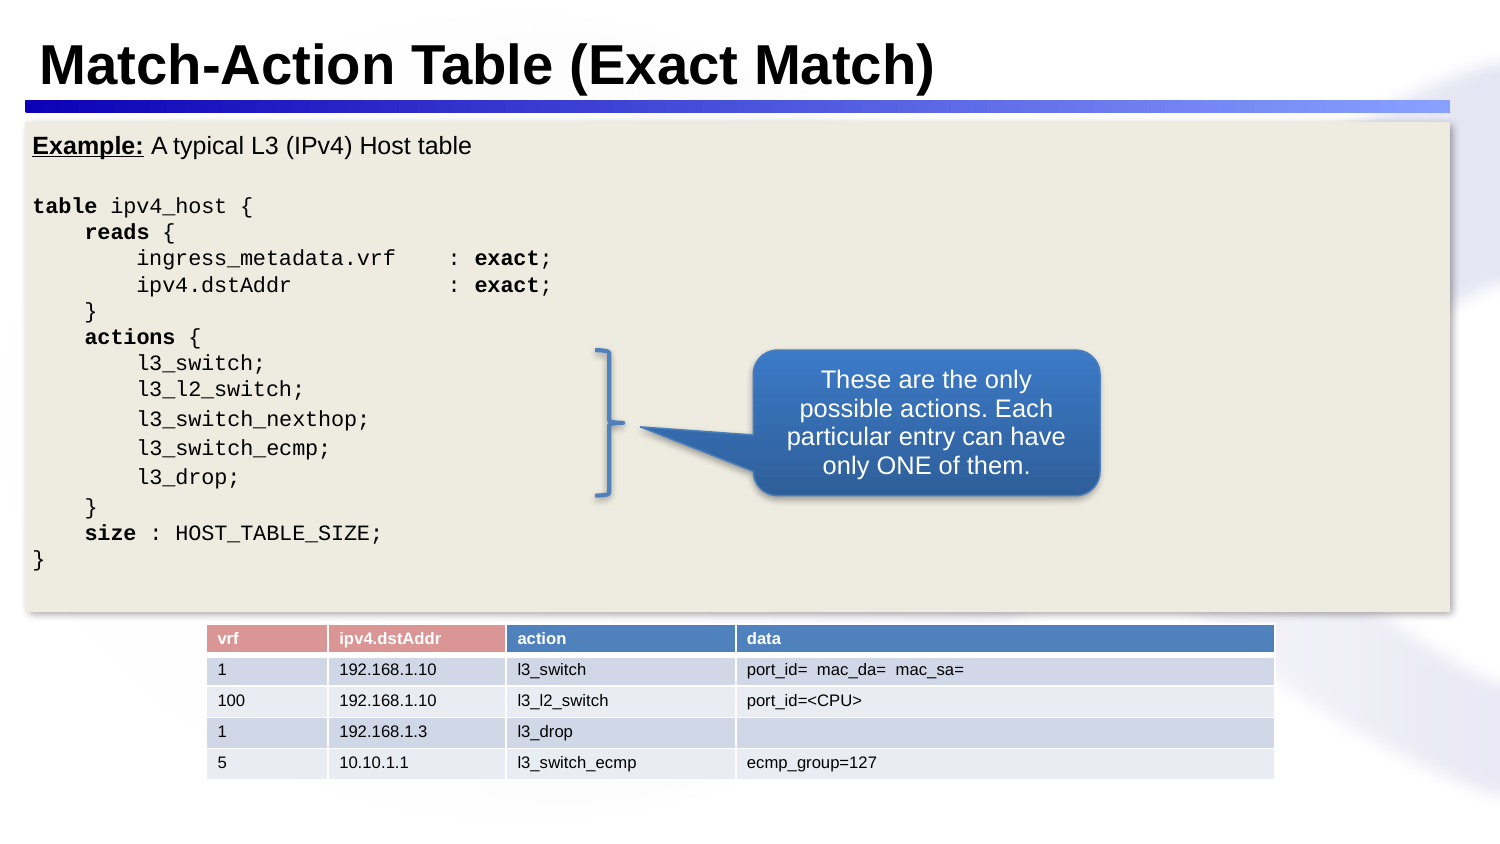

# Match-Action Table (Exact Match)
Example: A typical L3 (IPv4) Host table

table ipv4_host {
    reads {
        ingress_metadata.vrf    : exact;
        ipv4.dstAddr            : exact;
    }
    actions {
        l3_switch;
        l3_l2_switch;
        l3_switch_nexthop;
        l3_switch_ecmp;
        l3_drop;
    }
    size : HOST_TABLE_SIZE;
}

These are the only possible actions. Each particular entry can have only ONE of them.
| vrf | ipv4.dstAddr | action | data |
| --- | --- | --- | --- |
| 1 | 192.168.1.10 | l3\_switch | port\_id= mac\_da= mac\_sa= |
| 100 | 192.168.1.10 | l3\_l2\_switch | port\_id=<CPU> |
| 1 | 192.168.1.3 | l3\_drop |  |
| 5 | 10.10.1.1 | l3\_switch\_ecmp | ecmp\_group=127 |